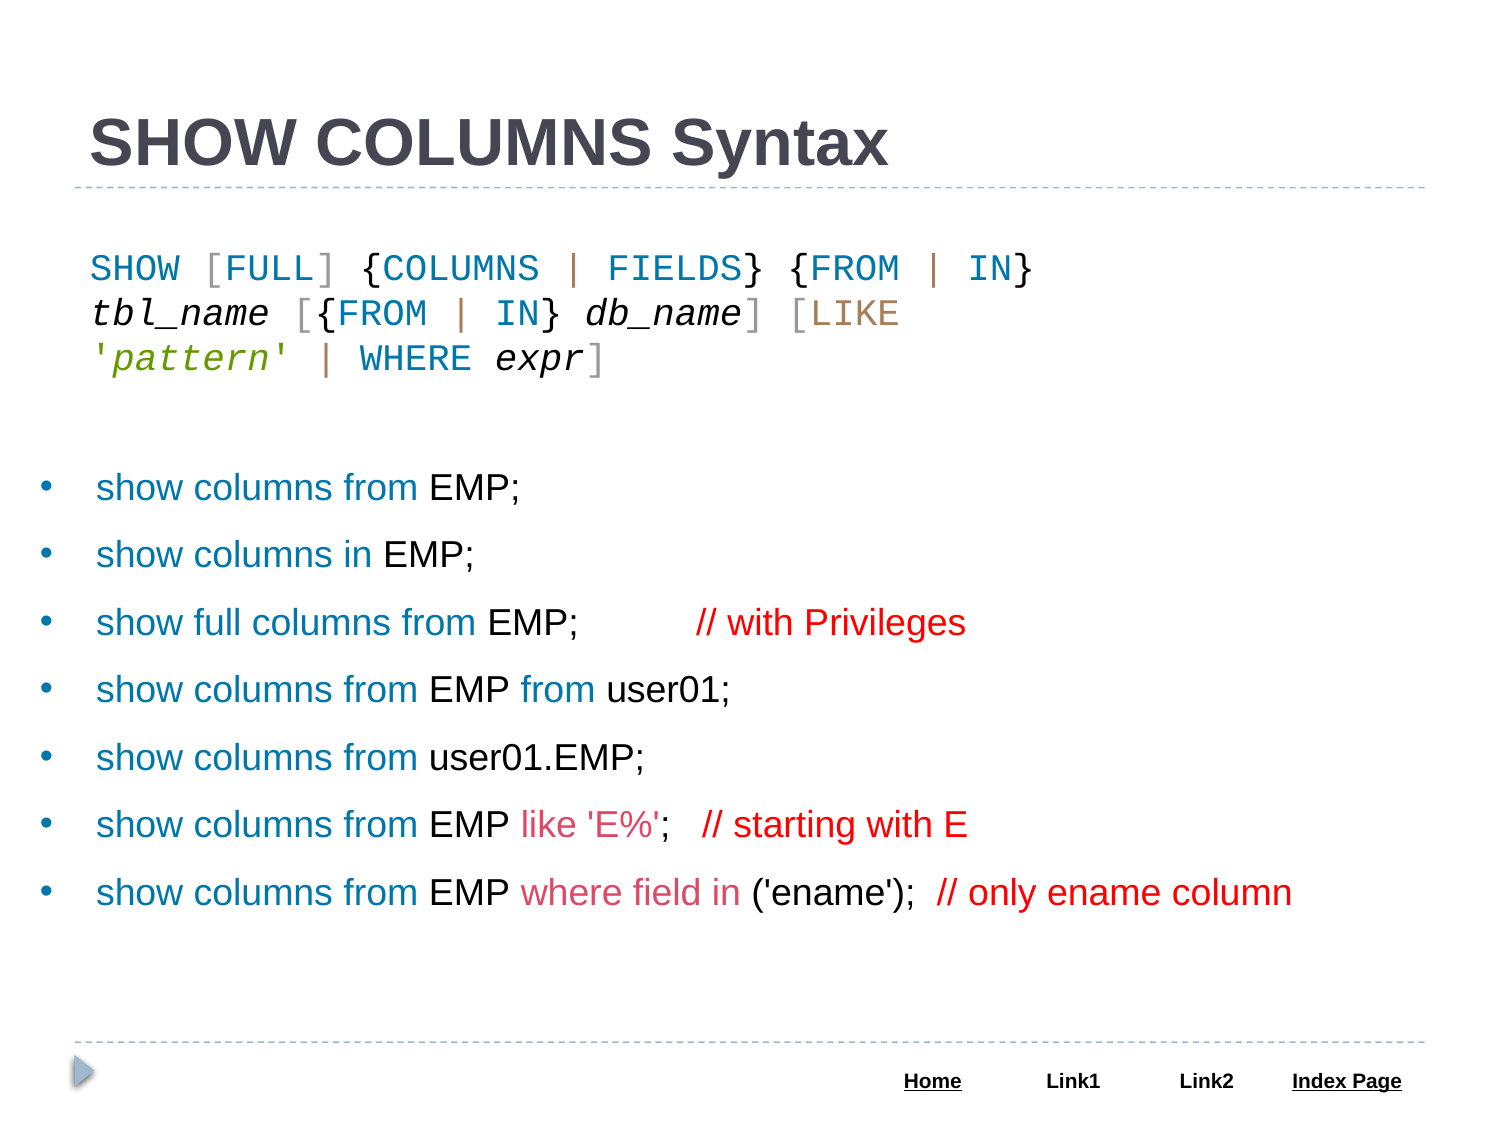

# SHOW COLUMNS Syntax
SHOW [FULL] {COLUMNS | FIELDS} {FROM | IN} tbl_name [{FROM | IN} db_name] [LIKE 'pattern' | WHERE expr]
show columns from EMP;
show columns in EMP;
show full columns from EMP;  	// with Privileges
show columns from EMP from user01;
show columns from user01.EMP;
show columns from EMP like 'E%';   // starting with E
show columns from EMP where field in ('ename');  // only ename column